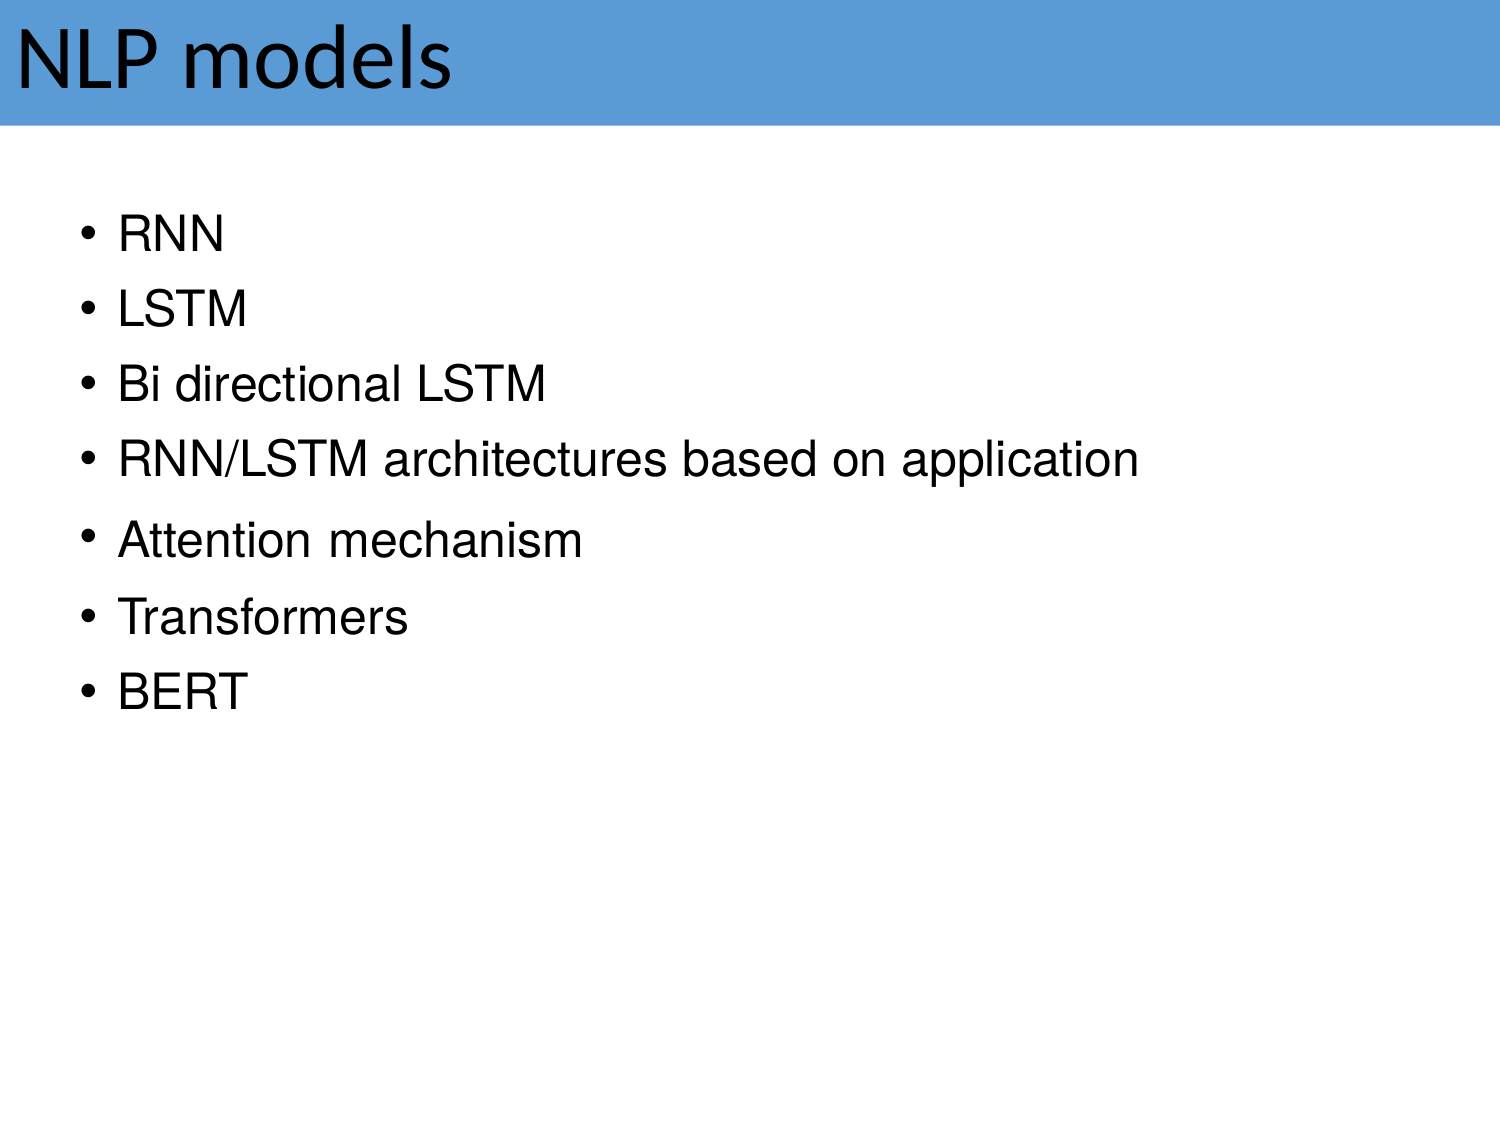

# NLP models
RNN
LSTM
Bi directional LSTM
RNN/LSTM architectures based on application
Attention mechanism
Transformers
BERT